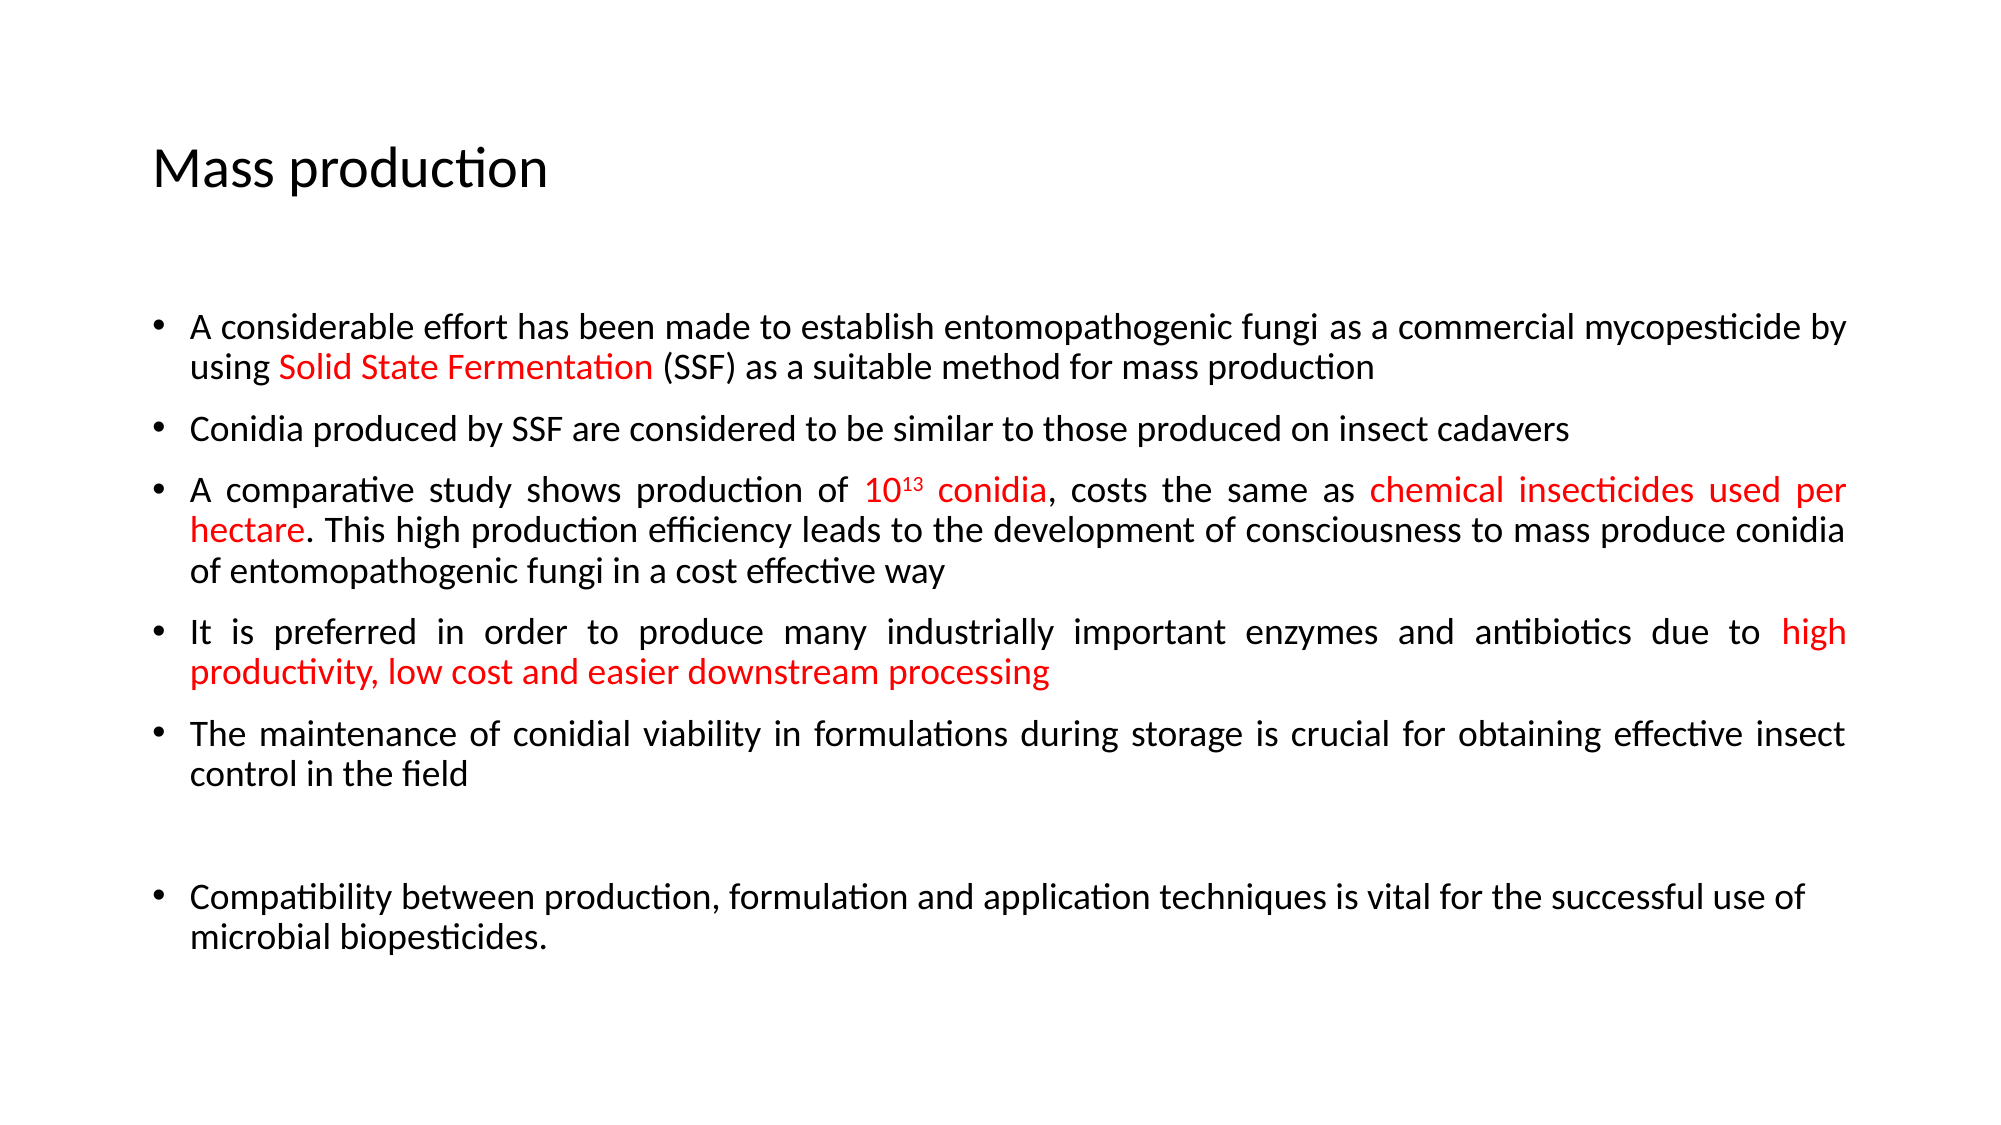

# Mass production
A considerable effort has been made to establish entomopathogenic fungi as a commercial mycopesticide by using Solid State Fermentation (SSF) as a suitable method for mass production
Conidia produced by SSF are considered to be similar to those produced on insect cadavers
A comparative study shows production of 1013 conidia, costs the same as chemical insecticides used per hectare. This high production efficiency leads to the development of consciousness to mass produce conidia of entomopathogenic fungi in a cost effective way
It is preferred in order to produce many industrially important enzymes and antibiotics due to high productivity, low cost and easier downstream processing
The maintenance of conidial viability in formulations during storage is crucial for obtaining effective insect control in the field

Compatibility between production, formulation and application techniques is vital for the successful use of microbial biopesticides.